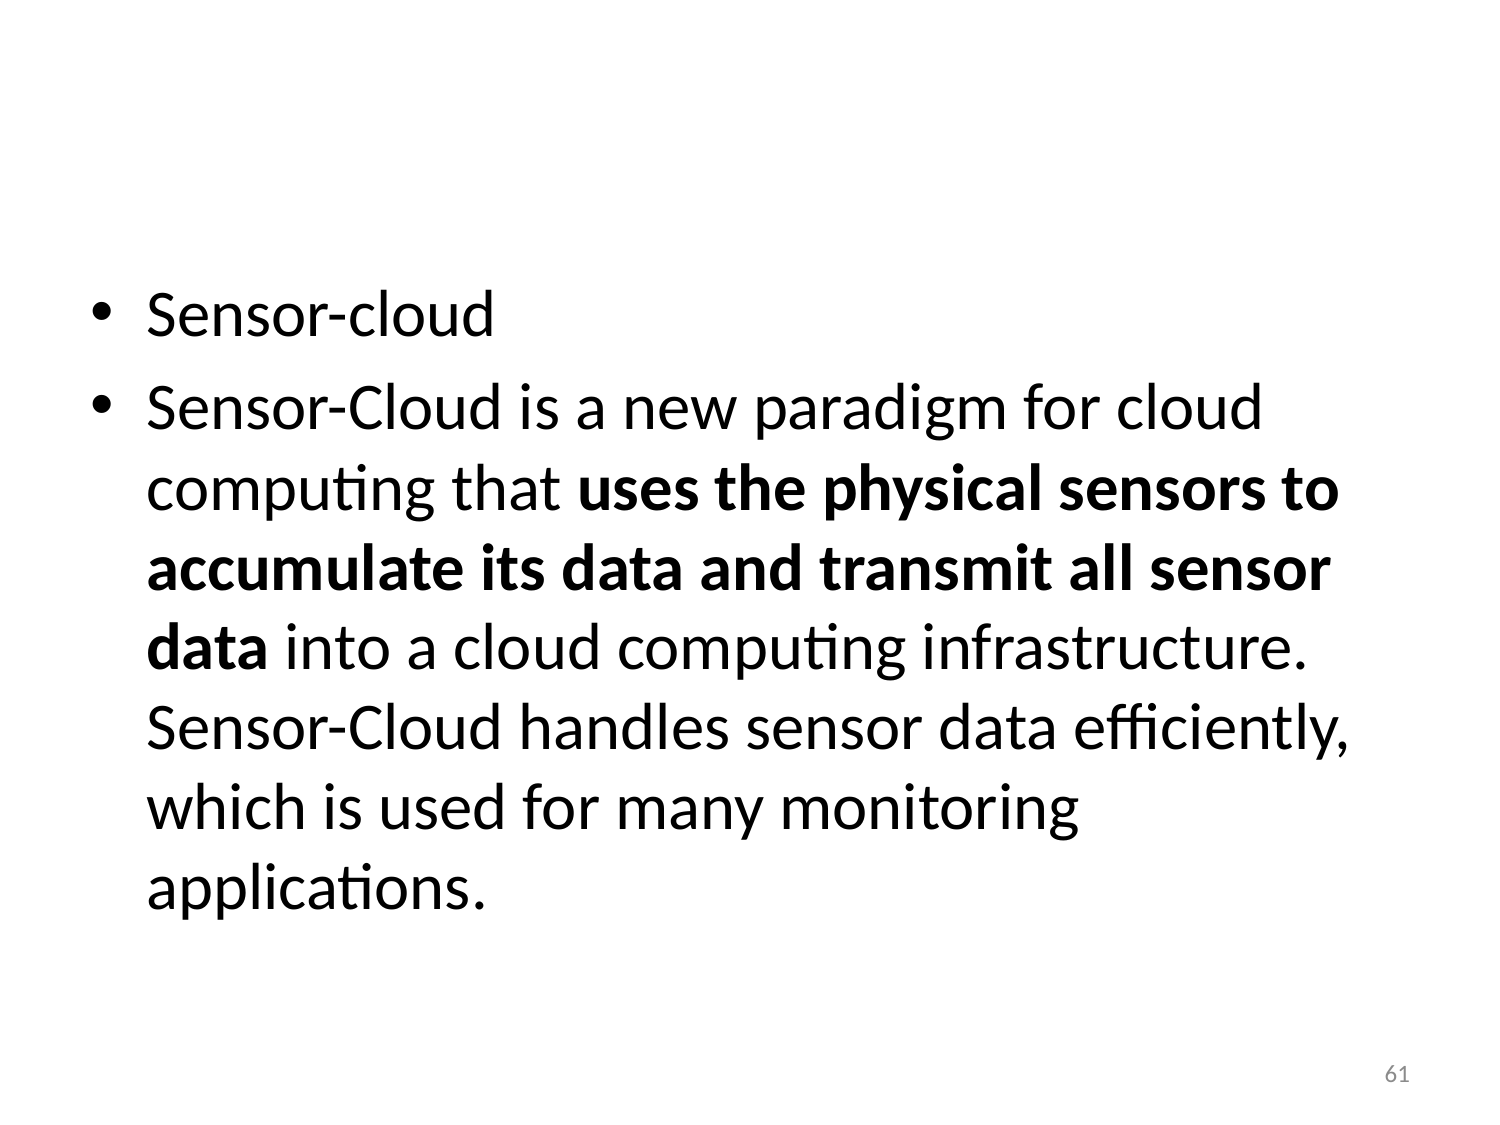

#
Sensor-cloud
Sensor-Cloud is a new paradigm for cloud computing that uses the physical sensors to accumulate its data and transmit all sensor data into a cloud computing infrastructure. Sensor-Cloud handles sensor data efficiently, which is used for many monitoring applications.

61